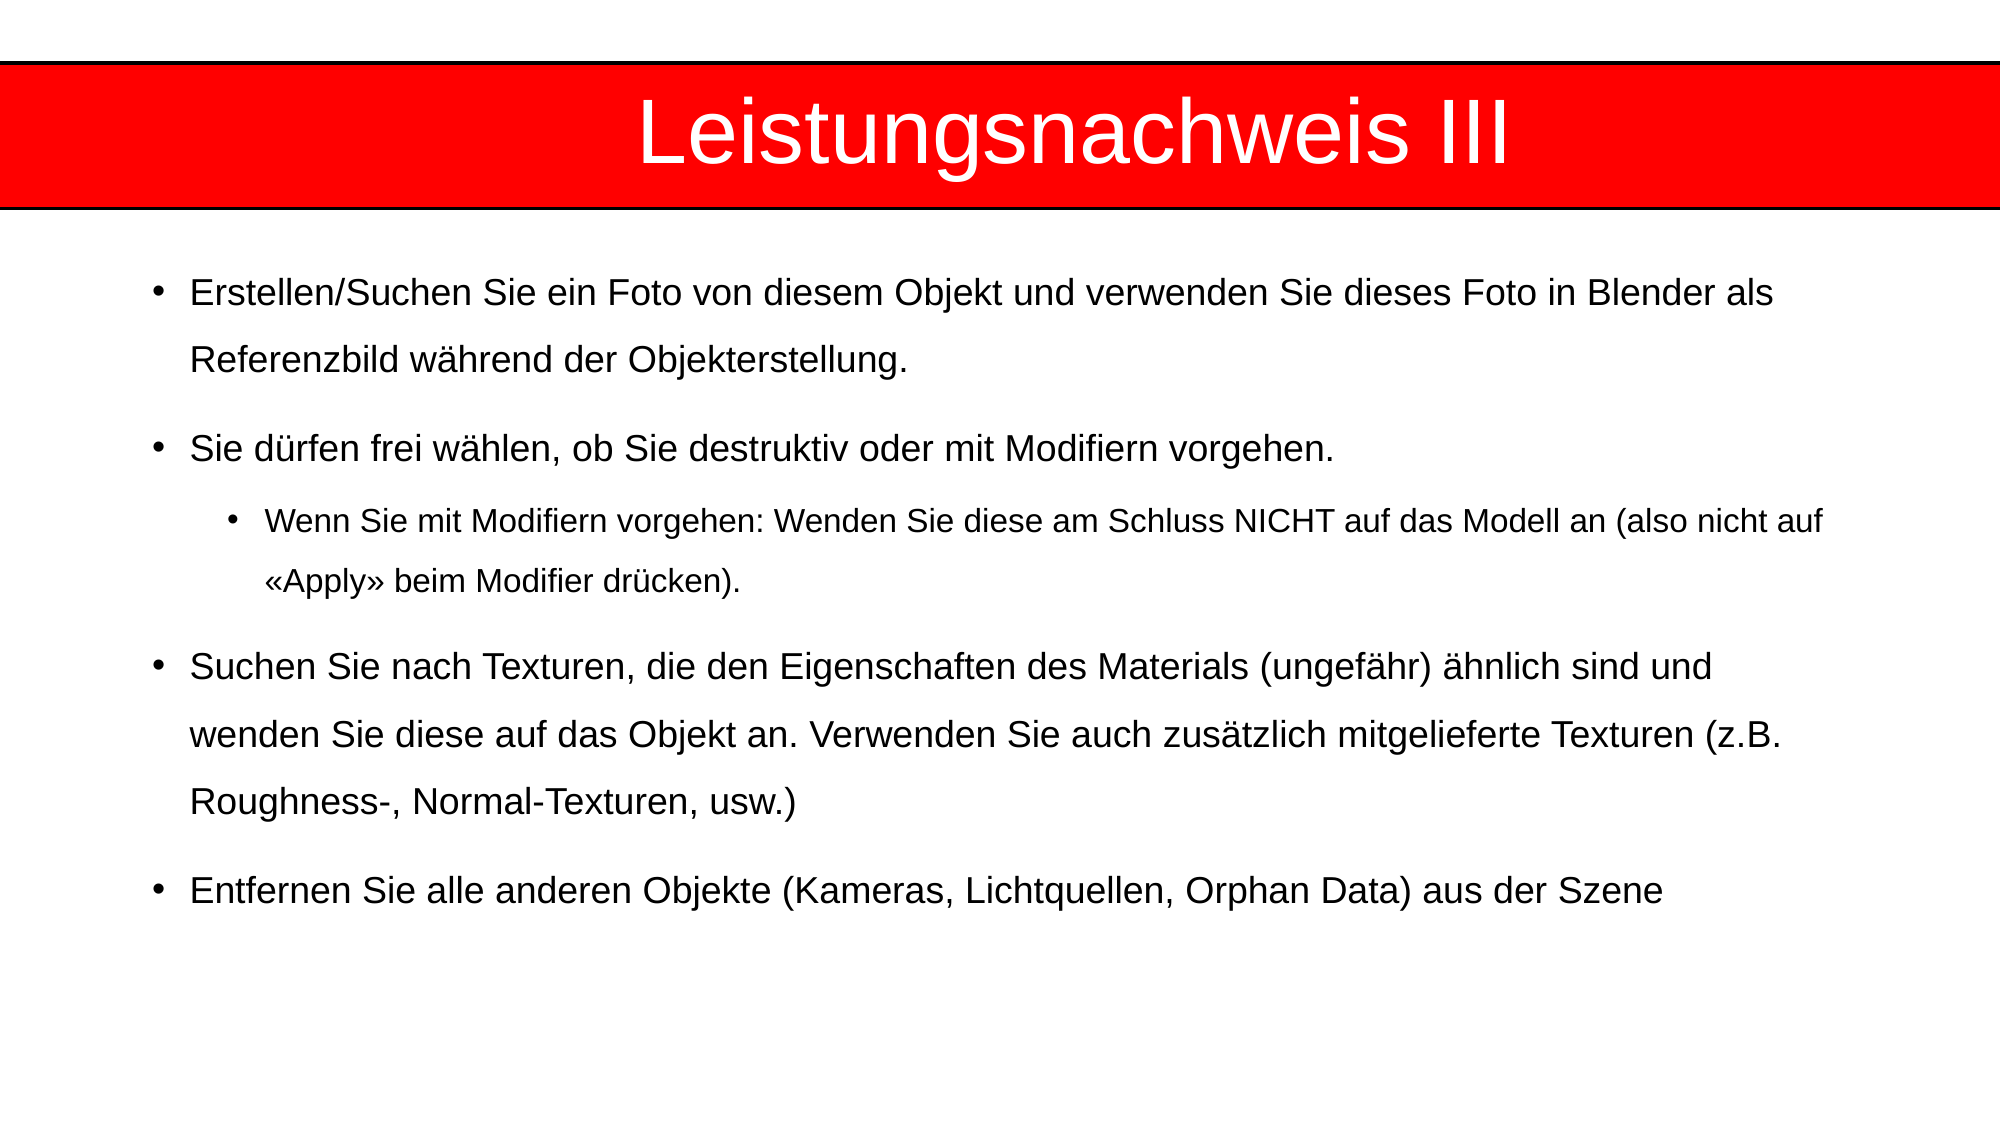

Leistungsnachweis III
Erstellen/Suchen Sie ein Foto von diesem Objekt und verwenden Sie dieses Foto in Blender als Referenzbild während der Objekterstellung.
Sie dürfen frei wählen, ob Sie destruktiv oder mit Modifiern vorgehen.
Wenn Sie mit Modifiern vorgehen: Wenden Sie diese am Schluss NICHT auf das Modell an (also nicht auf «Apply» beim Modifier drücken).
Suchen Sie nach Texturen, die den Eigenschaften des Materials (ungefähr) ähnlich sind und wenden Sie diese auf das Objekt an. Verwenden Sie auch zusätzlich mitgelieferte Texturen (z.B. Roughness-, Normal-Texturen, usw.)
Entfernen Sie alle anderen Objekte (Kameras, Lichtquellen, Orphan Data) aus der Szene